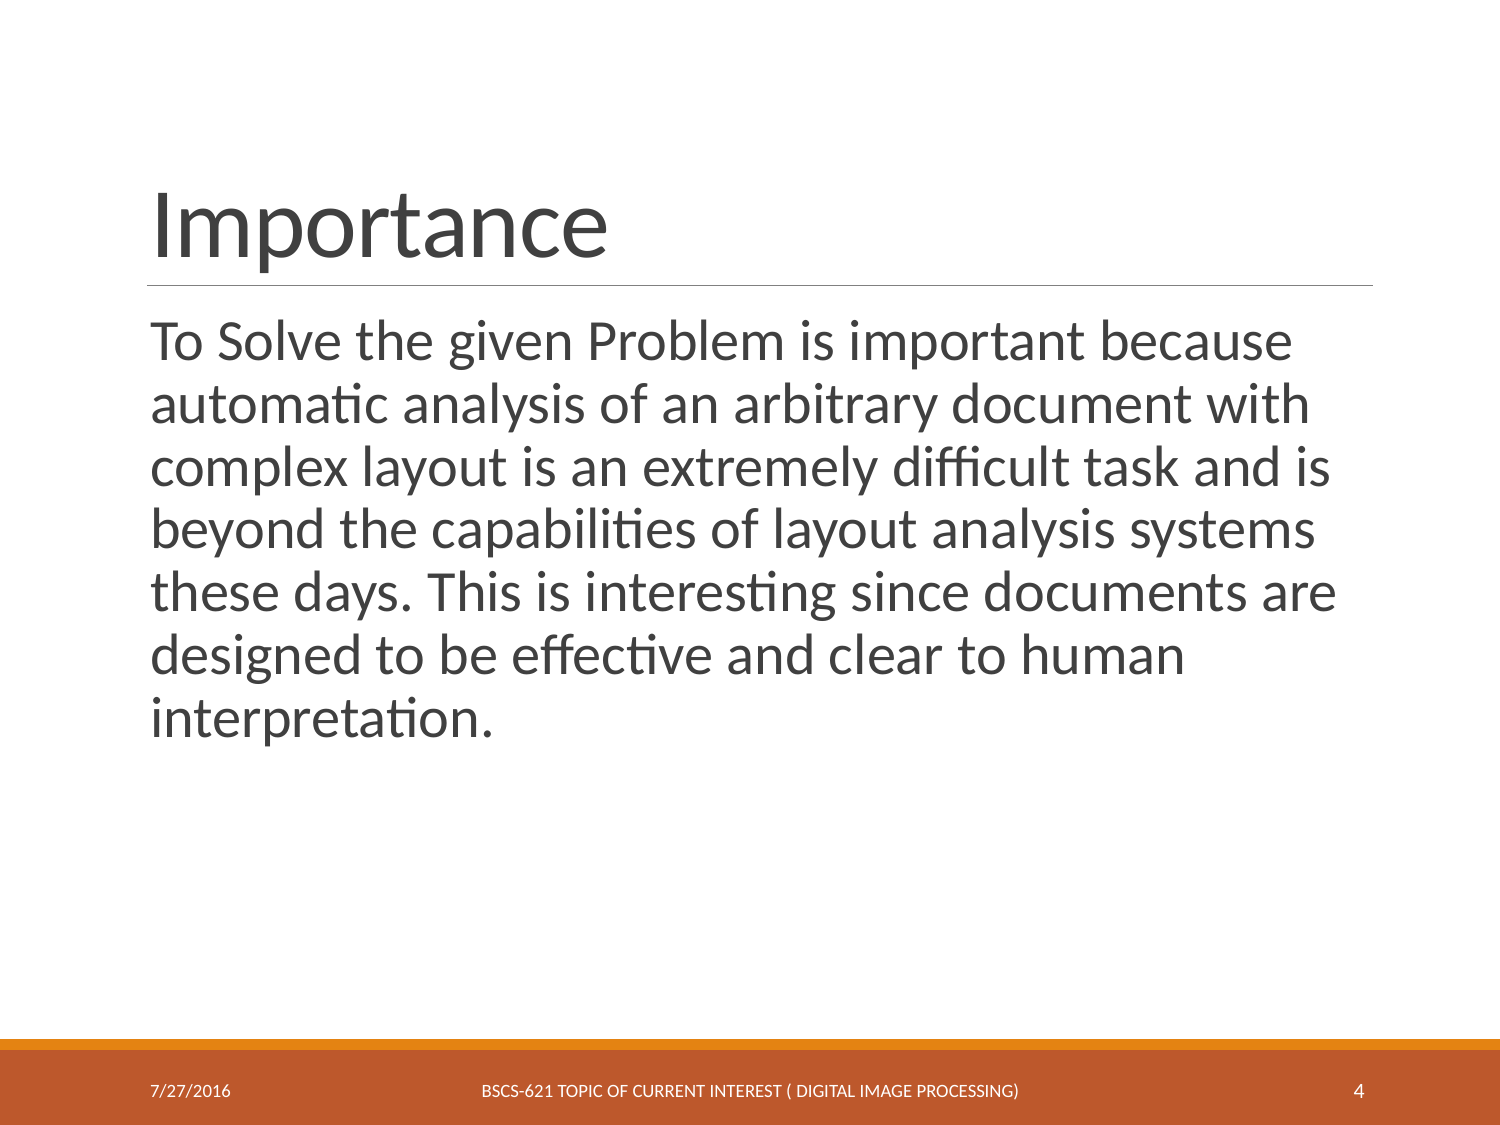

# Importance
To Solve the given Problem is important because automatic analysis of an arbitrary document with complex layout is an extremely difficult task and is beyond the capabilities of layout analysis systems these days. This is interesting since documents are designed to be effective and clear to human interpretation.
7/27/2016
BSCS-621 Topic of Current Interest ( Digital Image Processing)
4